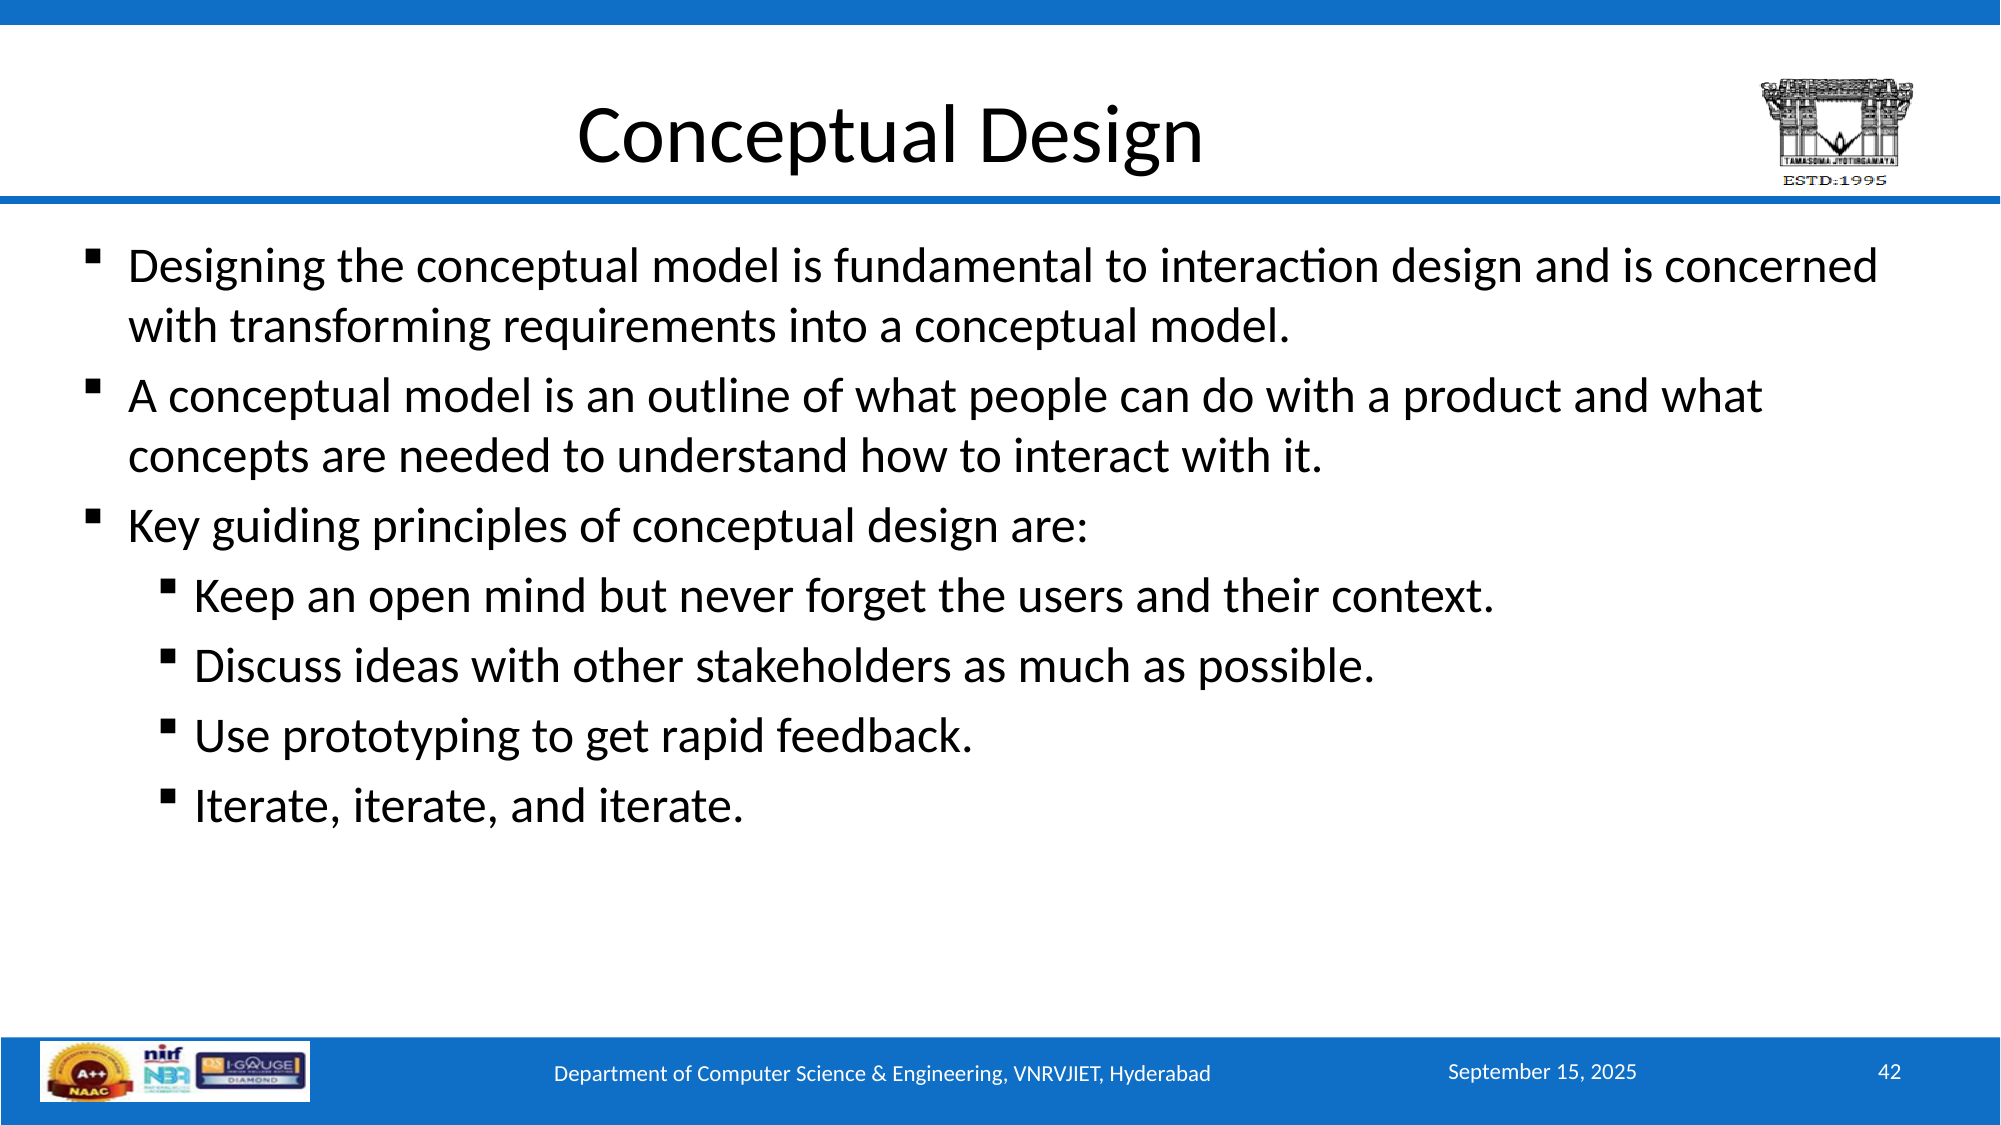

# Conceptual Design
Designing the conceptual model is fundamental to interaction design and is concerned with transforming requirements into a conceptual model.
A conceptual model is an outline of what people can do with a product and what concepts are needed to understand how to interact with it.
Key guiding principles of conceptual design are:
Keep an open mind but never forget the users and their context.
Discuss ideas with other stakeholders as much as possible.
Use prototyping to get rapid feedback.
Iterate, iterate, and iterate.
September 15, 2025
42
Department of Computer Science & Engineering, VNRVJIET, Hyderabad